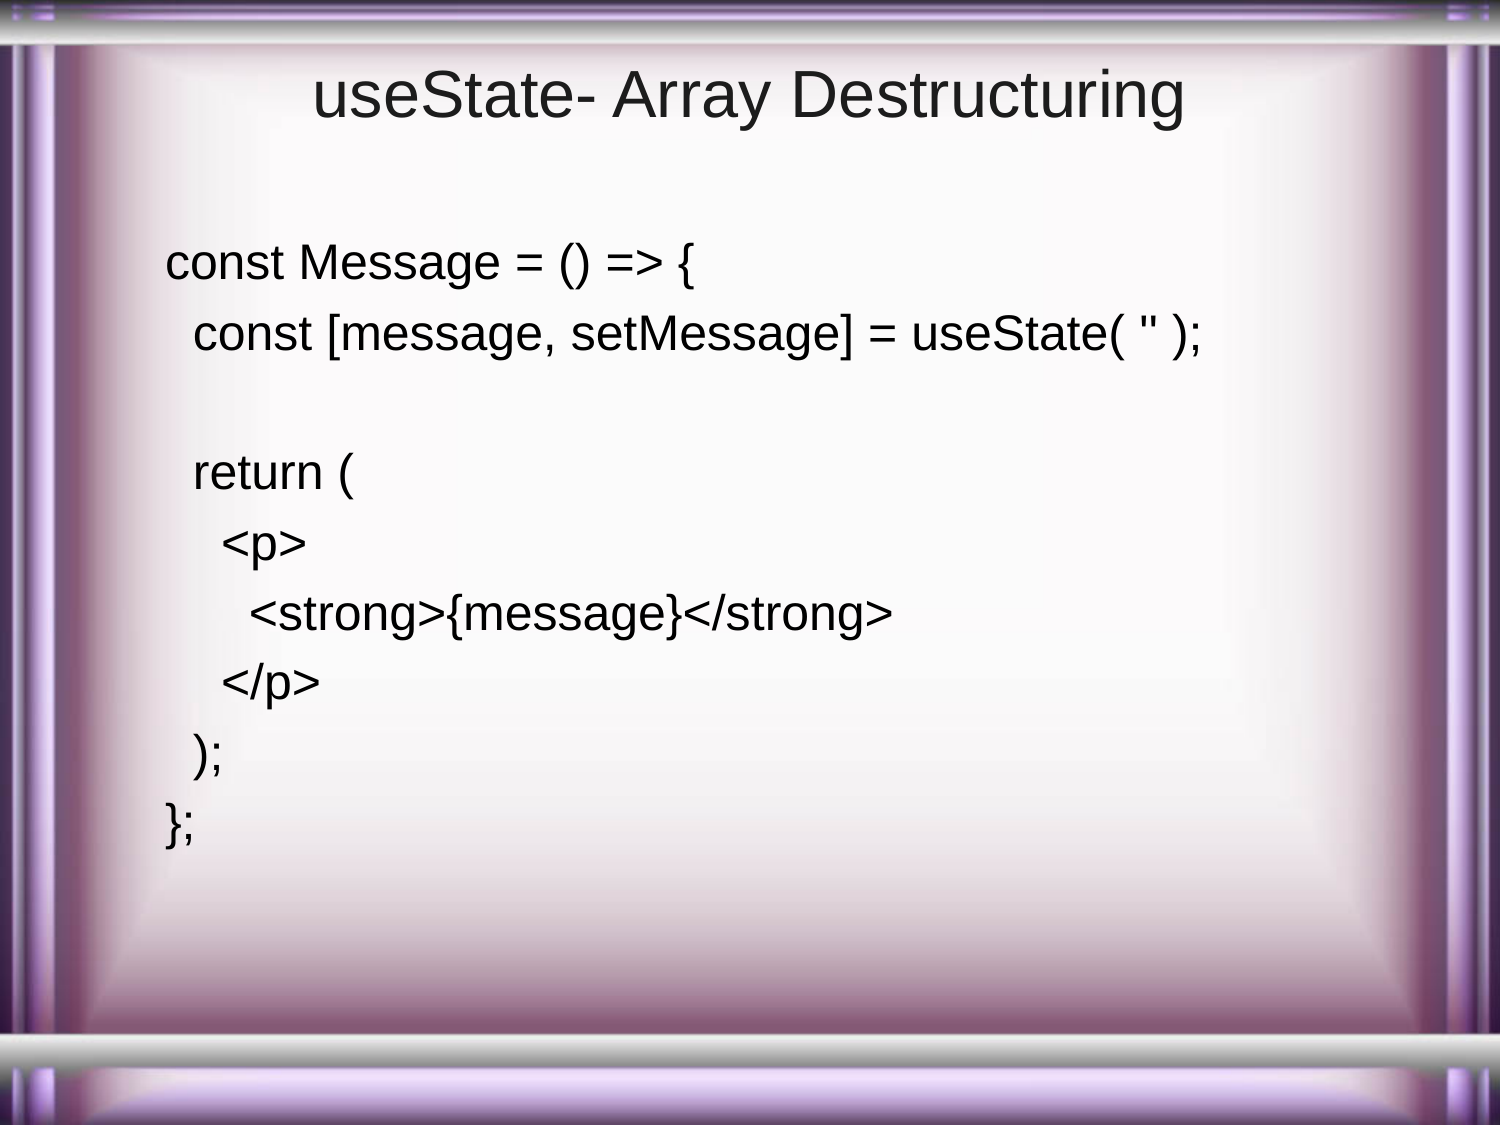

# useState- Array Destructuring

const Message = () => {
  const [message, setMessage] = useState( '' );

  return (
    <p>
      <strong>{message}</strong>
    </p>
  );
};